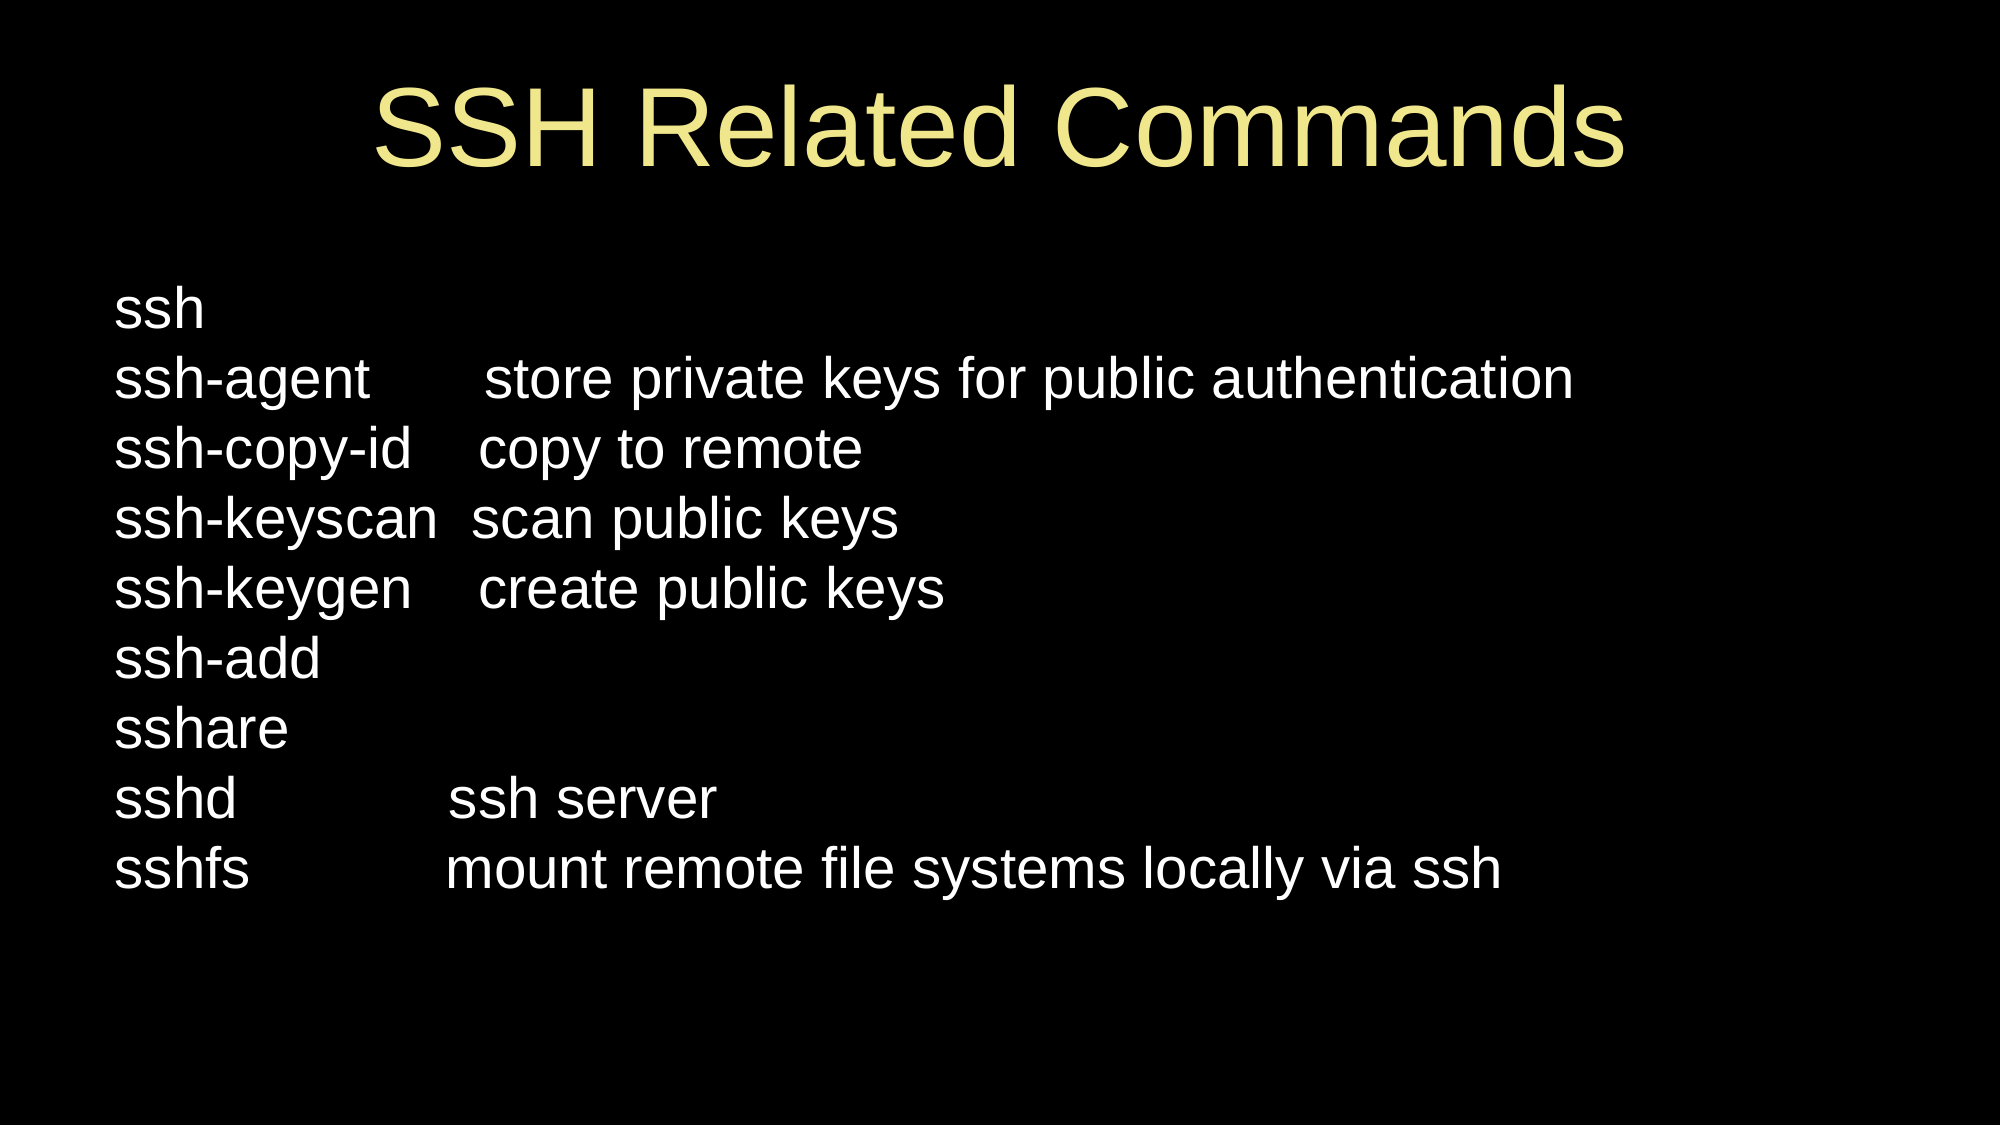

SSH Related Commands
ssh
ssh-agent       store private keys for public authentication
ssh-copy-id    copy to remote
ssh-keyscan  scan public keys
ssh-keygen    create public keys
ssh-add
sshare
sshd             ssh server
sshfs            mount remote file systems locally via ssh